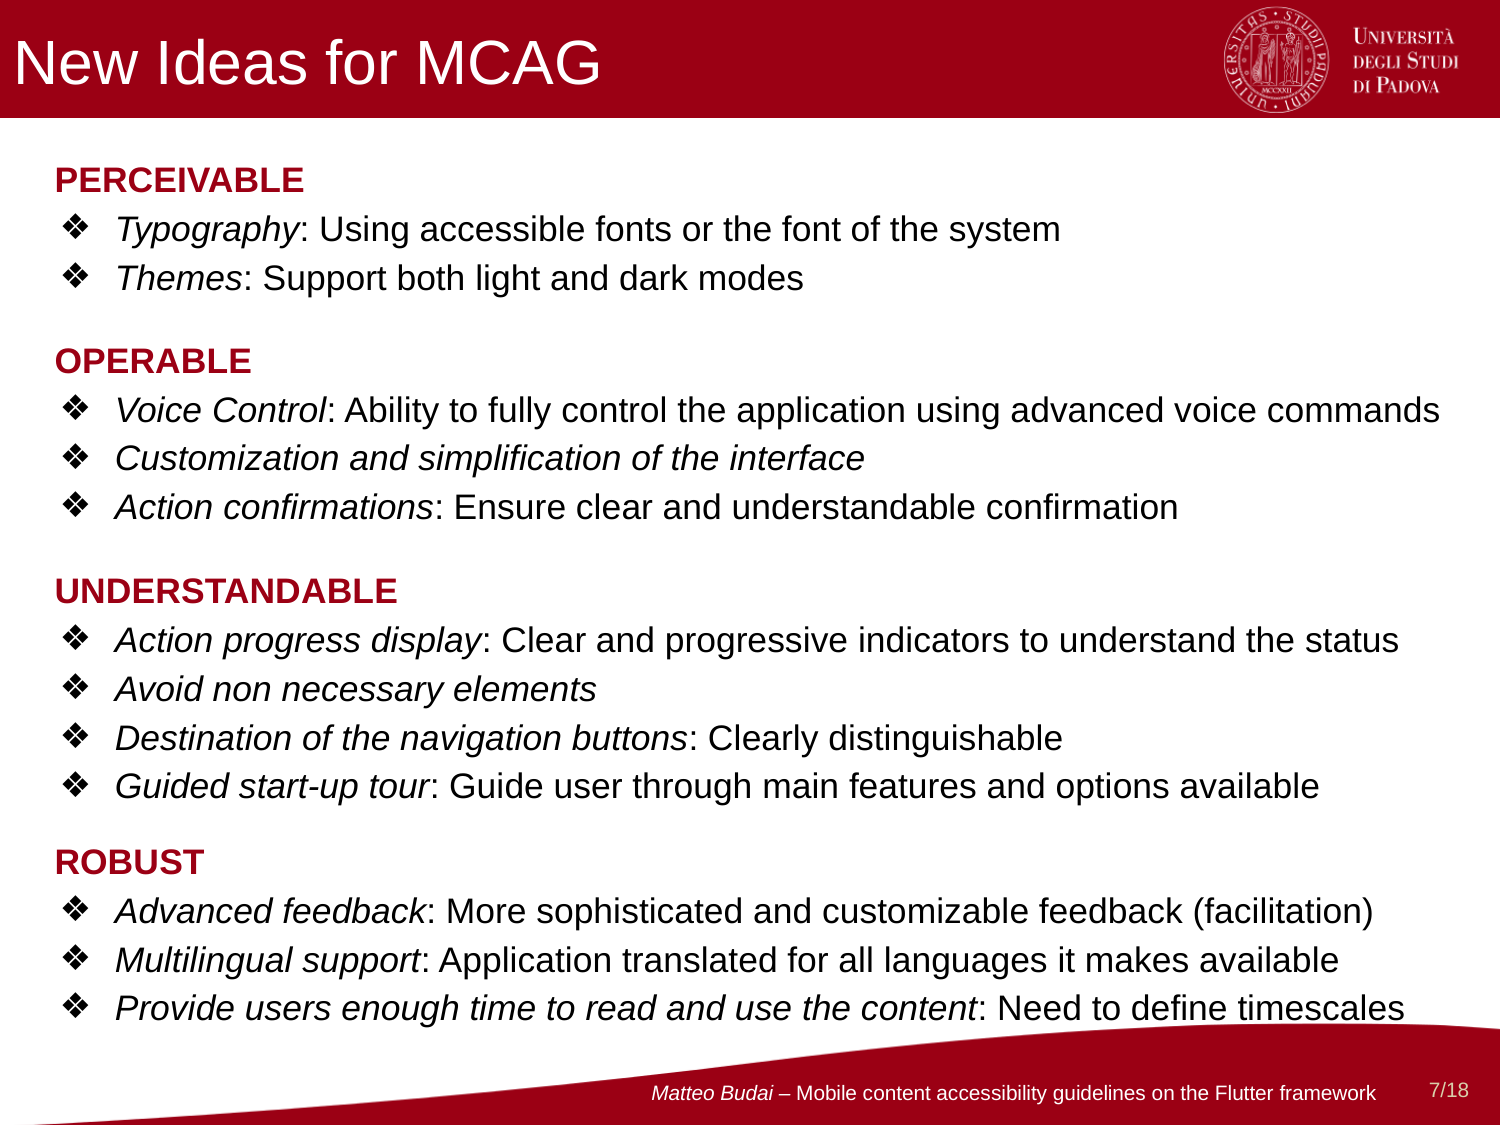

New Ideas for MCAG
PERCEIVABLE
Typography: Using accessible fonts or the font of the system
Themes: Support both light and dark modes
OPERABLE
Voice Control: Ability to fully control the application using advanced voice commands
Customization and simplification of the interface
Action confirmations: Ensure clear and understandable confirmation
UNDERSTANDABLE
Action progress display: Clear and progressive indicators to understand the status
Avoid non necessary elements
Destination of the navigation buttons: Clearly distinguishable
Guided start-up tour: Guide user through main features and options available
ROBUST
Advanced feedback: More sophisticated and customizable feedback (facilitation)
Multilingual support: Application translated for all languages it makes available
Provide users enough time to read and use the content: Need to define timescales